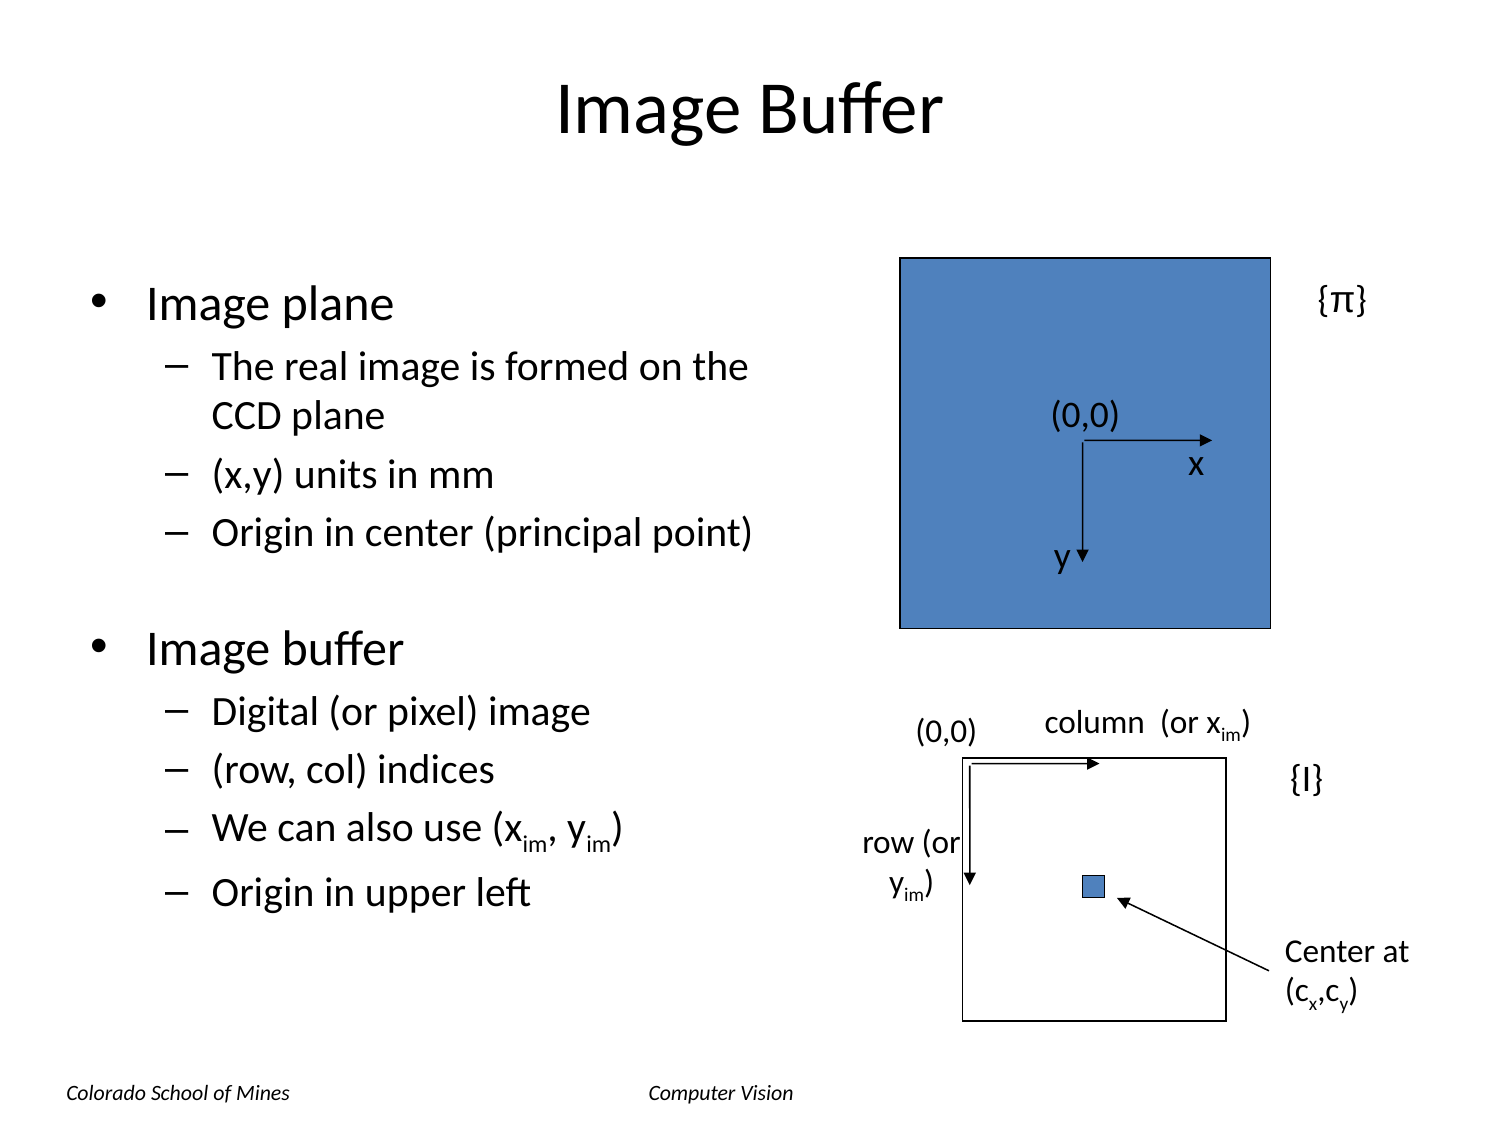

Image Buffer

Image plane
The real image is formed on the CCD plane
(x,y) units in mm
Origin in center (principal point)

Image buffer
Digital (or pixel) image
(row, col) indices
We can also use (xim, yim)
Origin in upper left
{π}
(0,0)
x
y
column  (or xim)
(0,0)
{I}

row (or yim)

Center at (cx,cy)